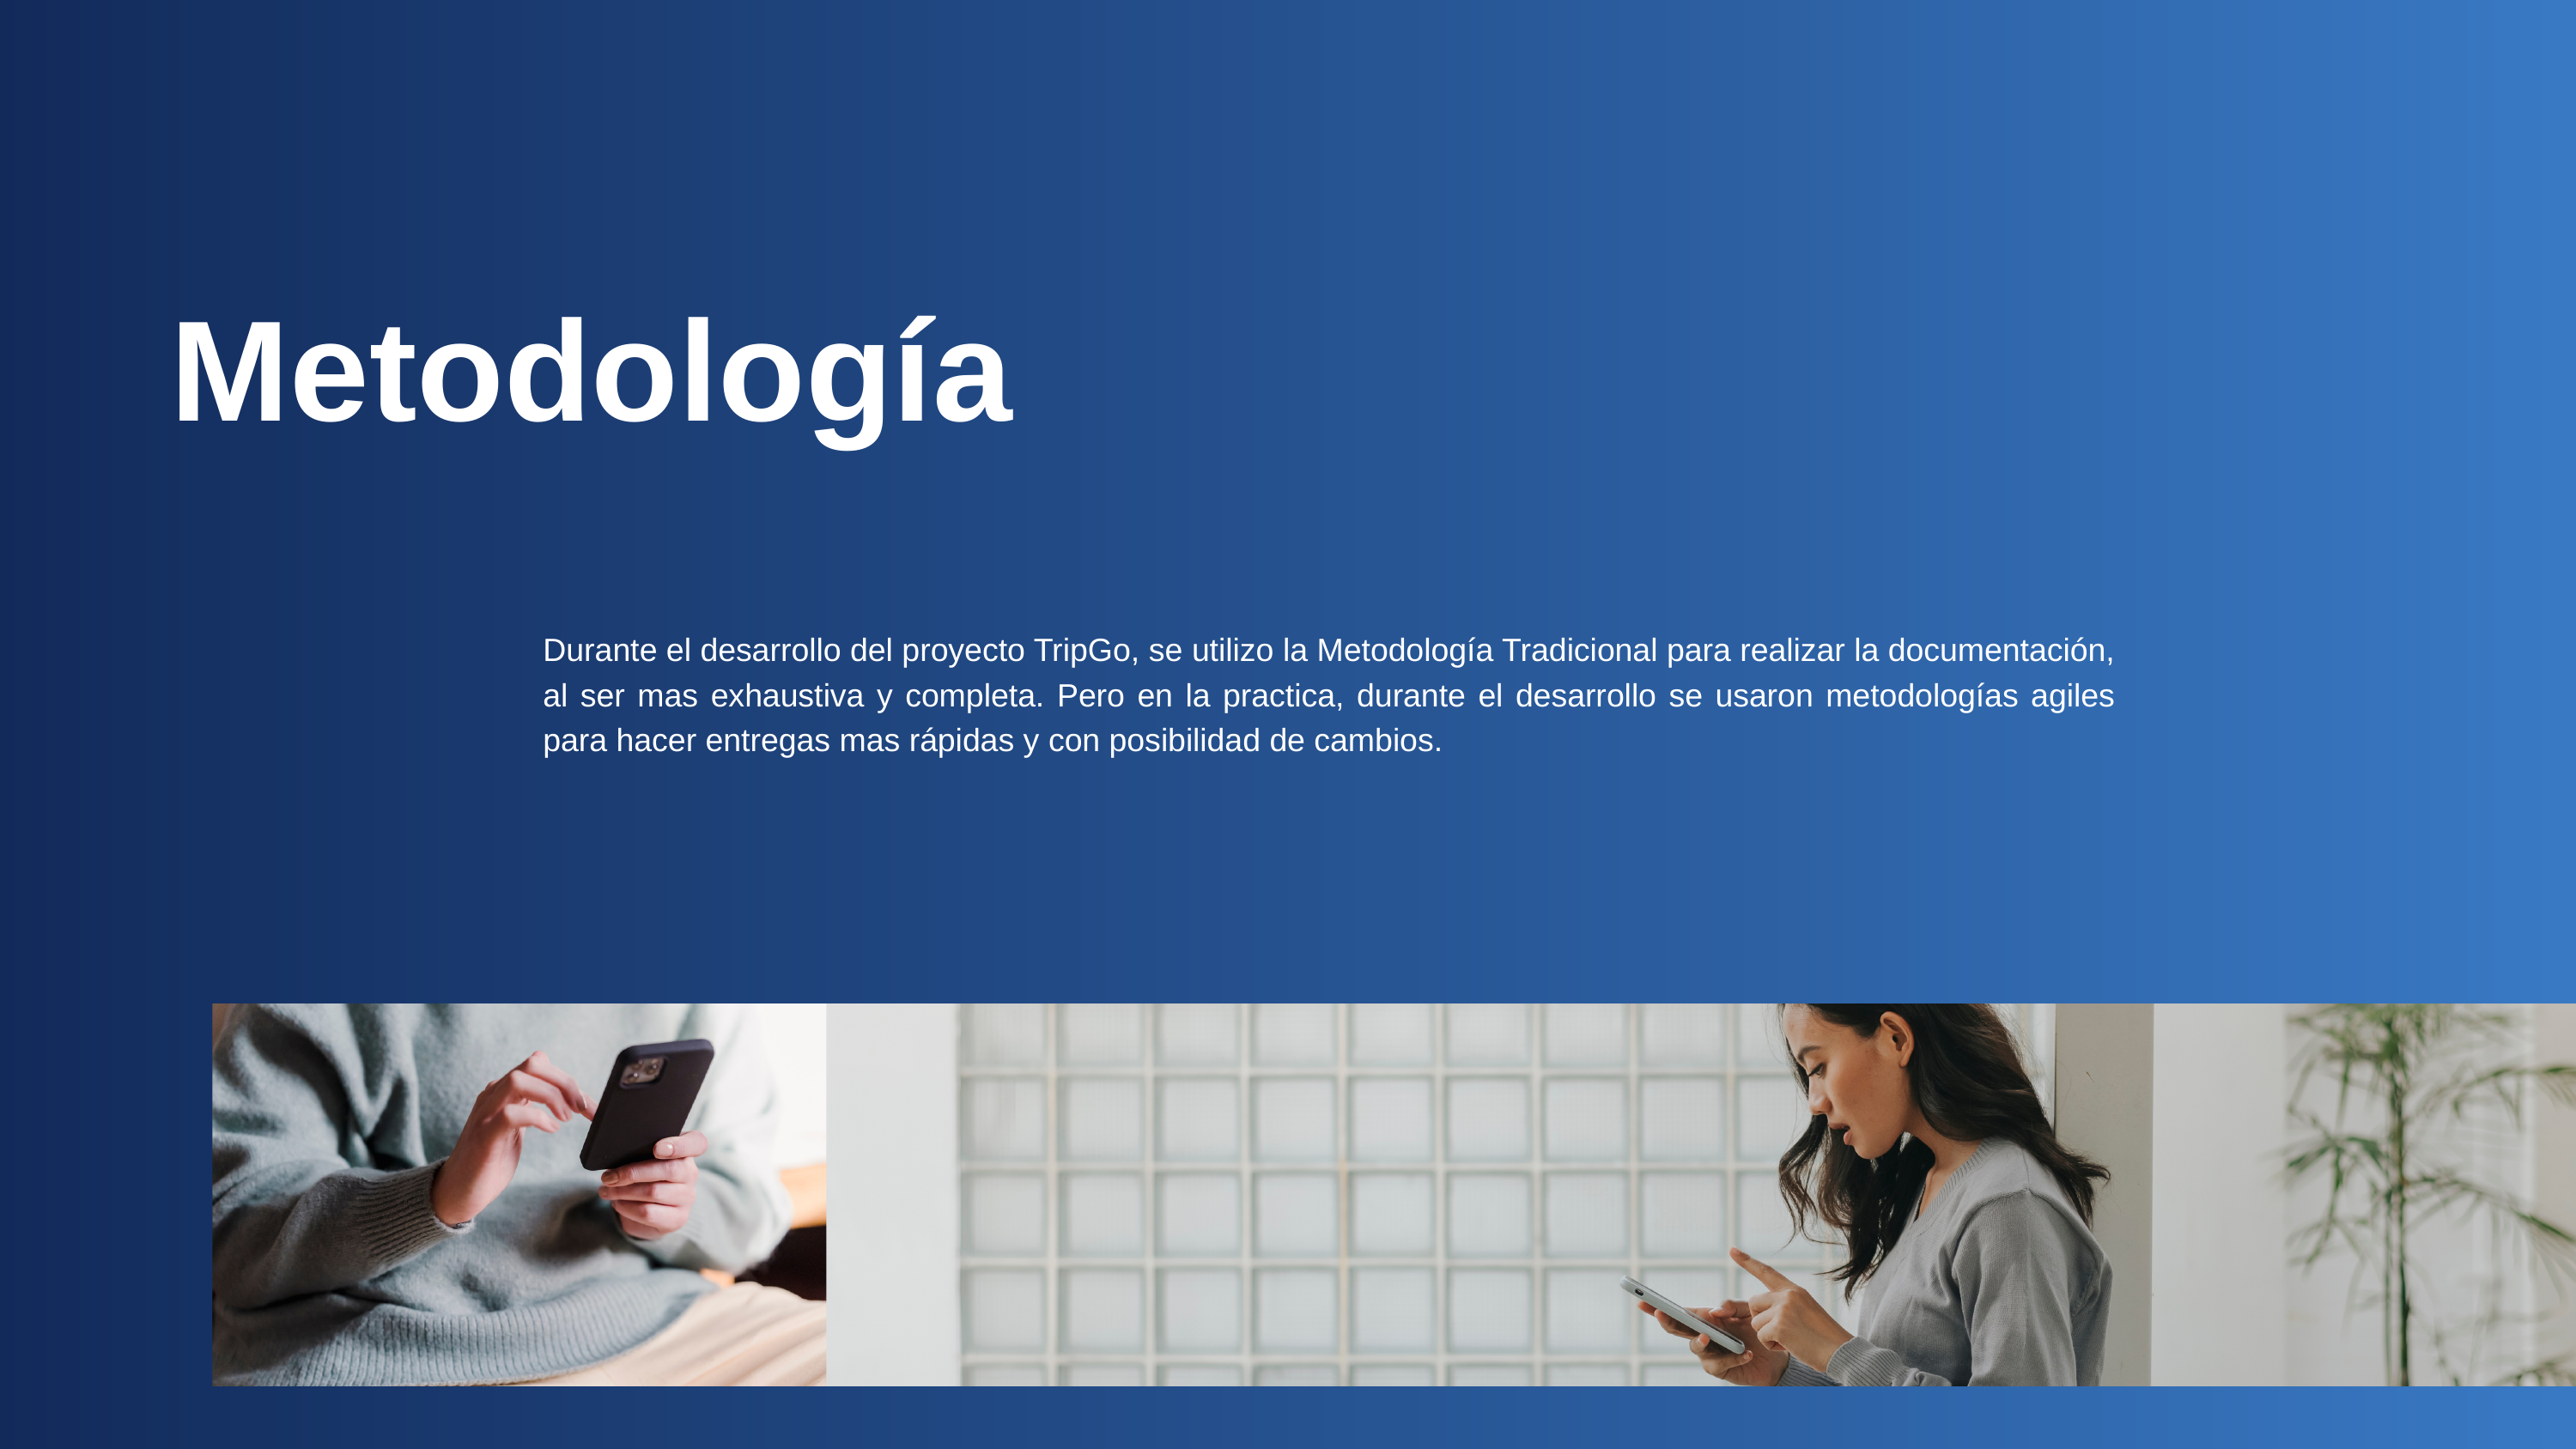

Metodología
Durante el desarrollo del proyecto TripGo, se utilizo la Metodología Tradicional para realizar la documentación, al ser mas exhaustiva y completa. Pero en la practica, durante el desarrollo se usaron metodologías agiles para hacer entregas mas rápidas y con posibilidad de cambios.